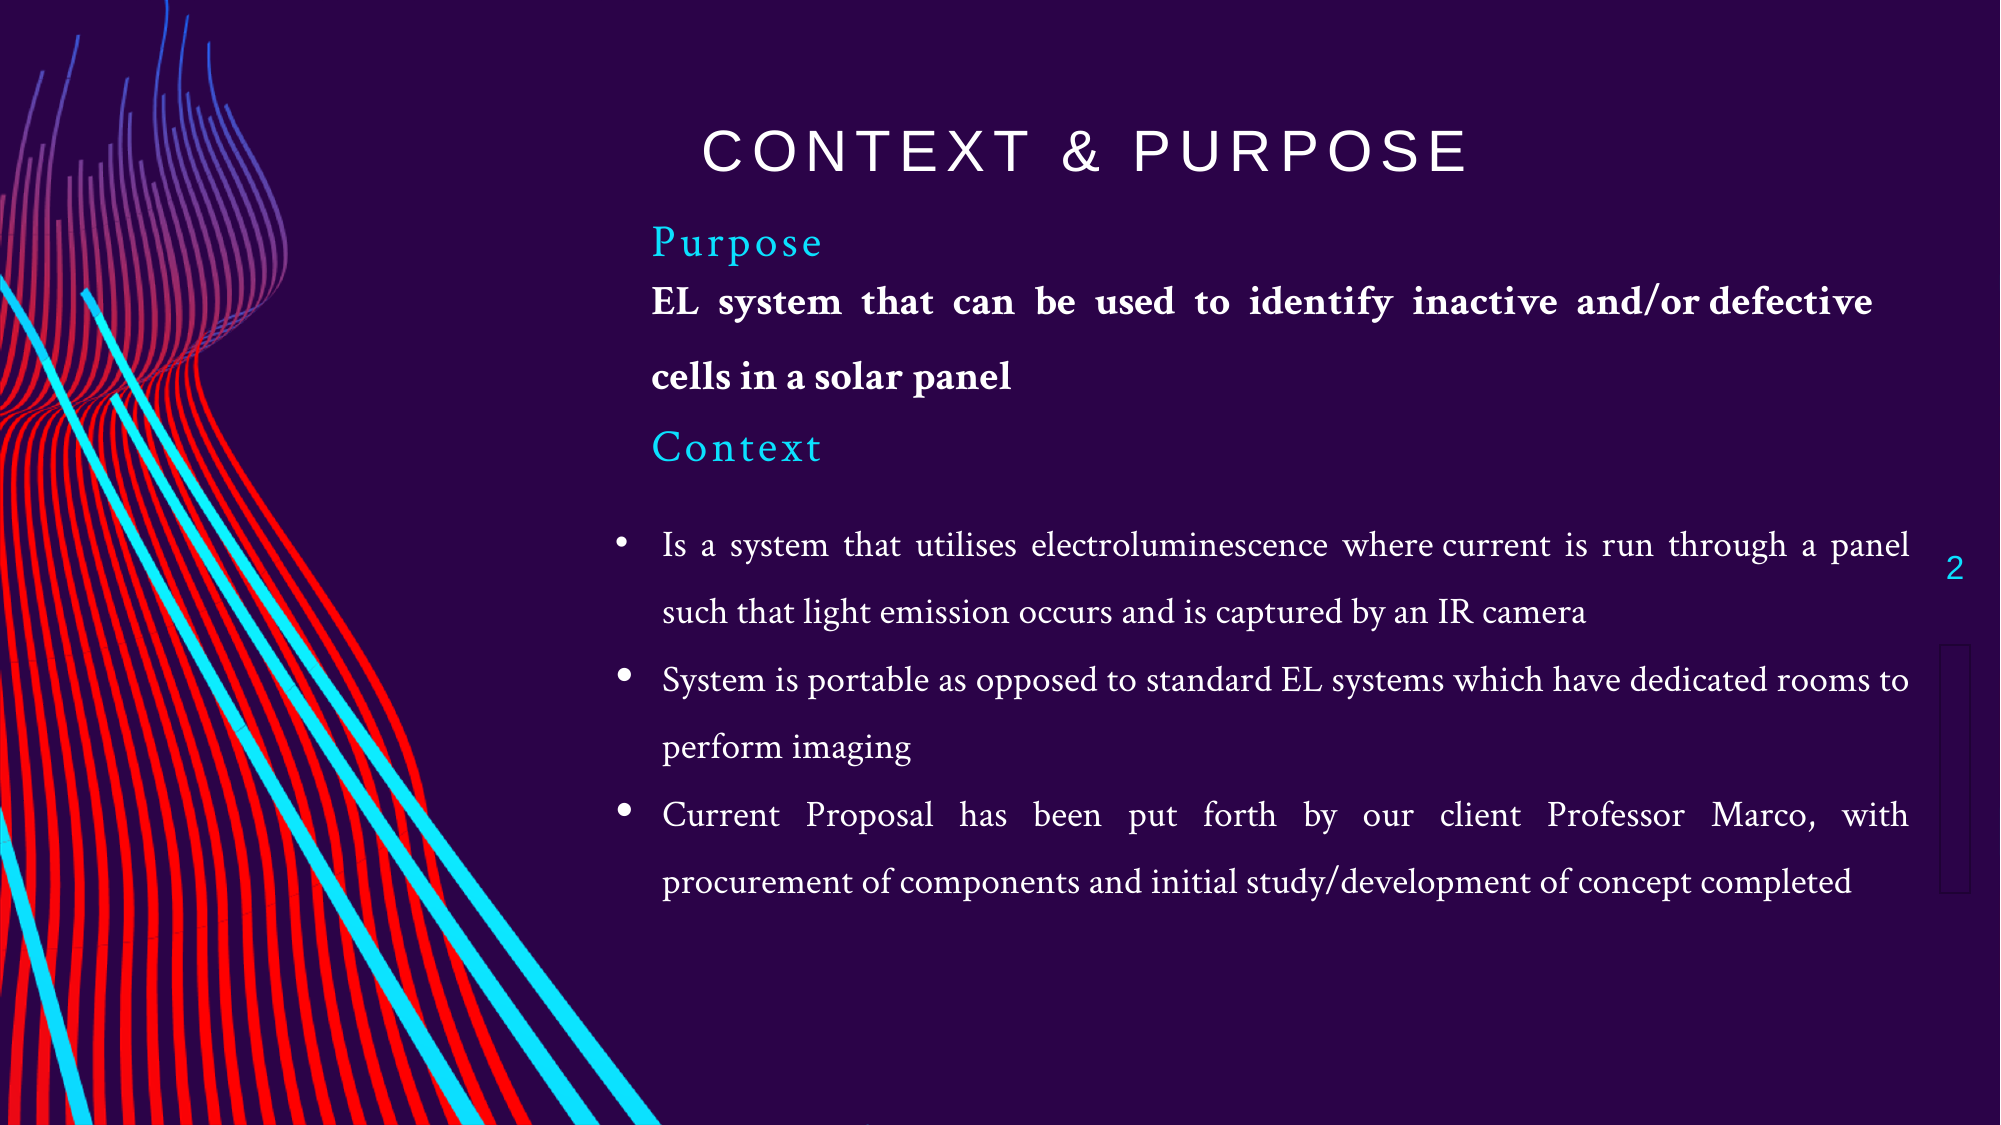

# CONTEXT & Purpose
Purpose
EL system that can be used to identify inactive and/or defective cells in a solar panel
Context
Is a system that utilises electroluminescence where current is run through a panel such that light emission occurs and is captured by an IR camera
System is portable as opposed to standard EL systems which have dedicated rooms to perform imaging
Current Proposal has been put forth by our client Professor Marco, with procurement of components and initial study/development of concept completed

2

May 21, 20XX